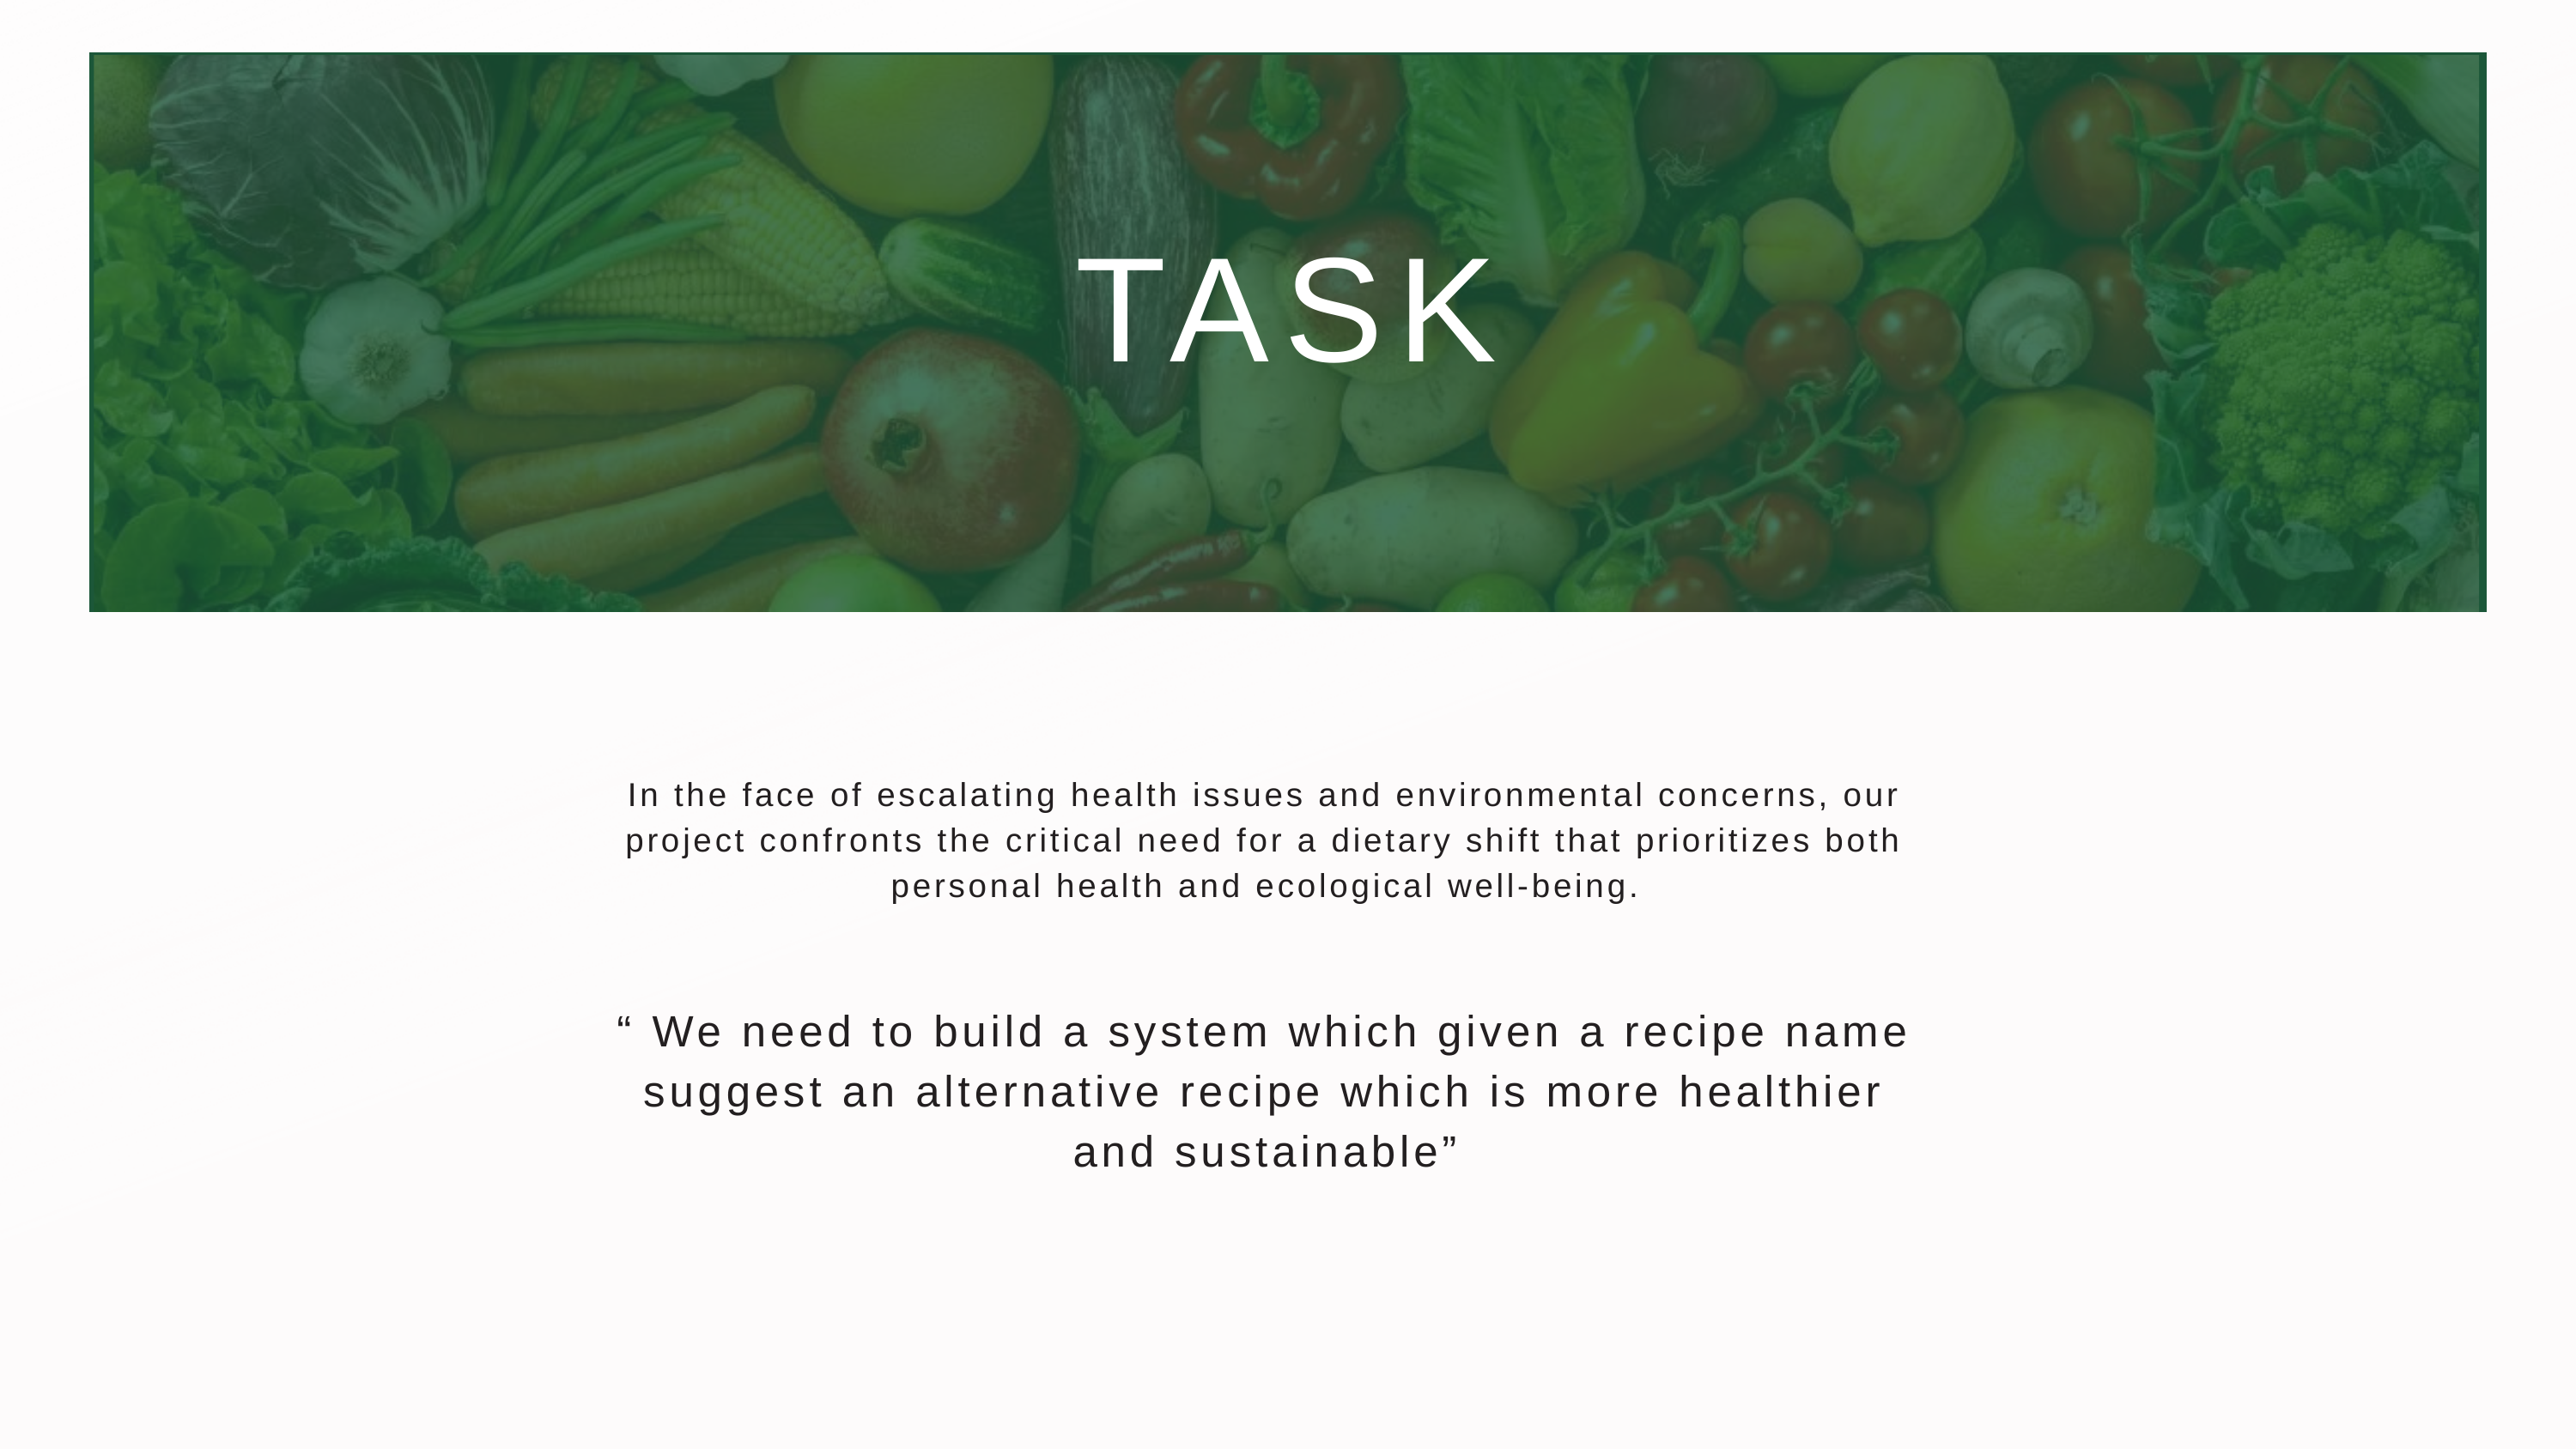

TASK
In the face of escalating health issues and environmental concerns, our project confronts the critical need for a dietary shift that prioritizes both personal health and ecological well-being.

“ We need to build a system which given a recipe name suggest an alternative recipe which is more healthier and sustainable”